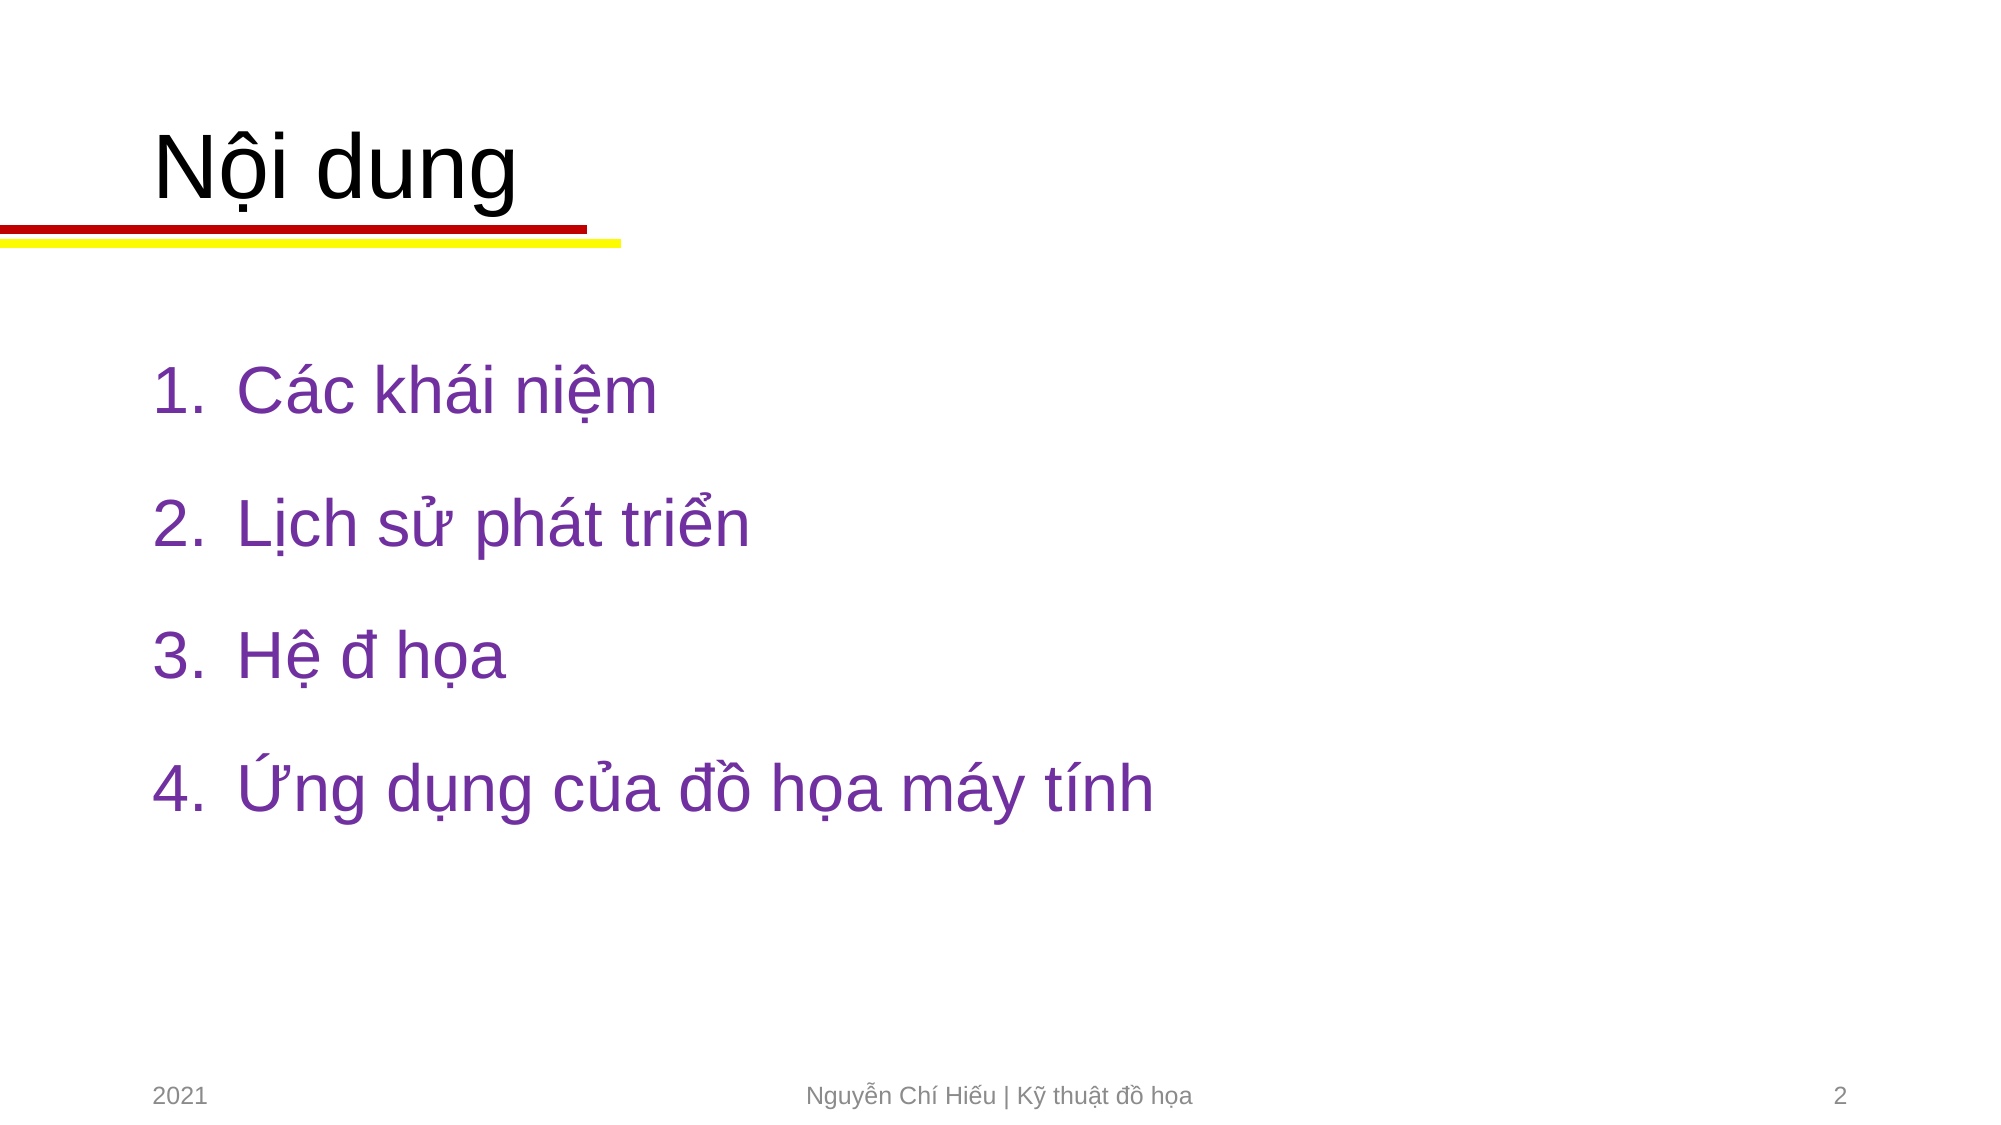

# Nội dung
Các khái niệm
Lịch sử phát triển
Hệ đ họa
Ứng dụng của đồ họa máy tính

2021
Nguyễn Chí Hiếu | Kỹ thuật đồ họa
2